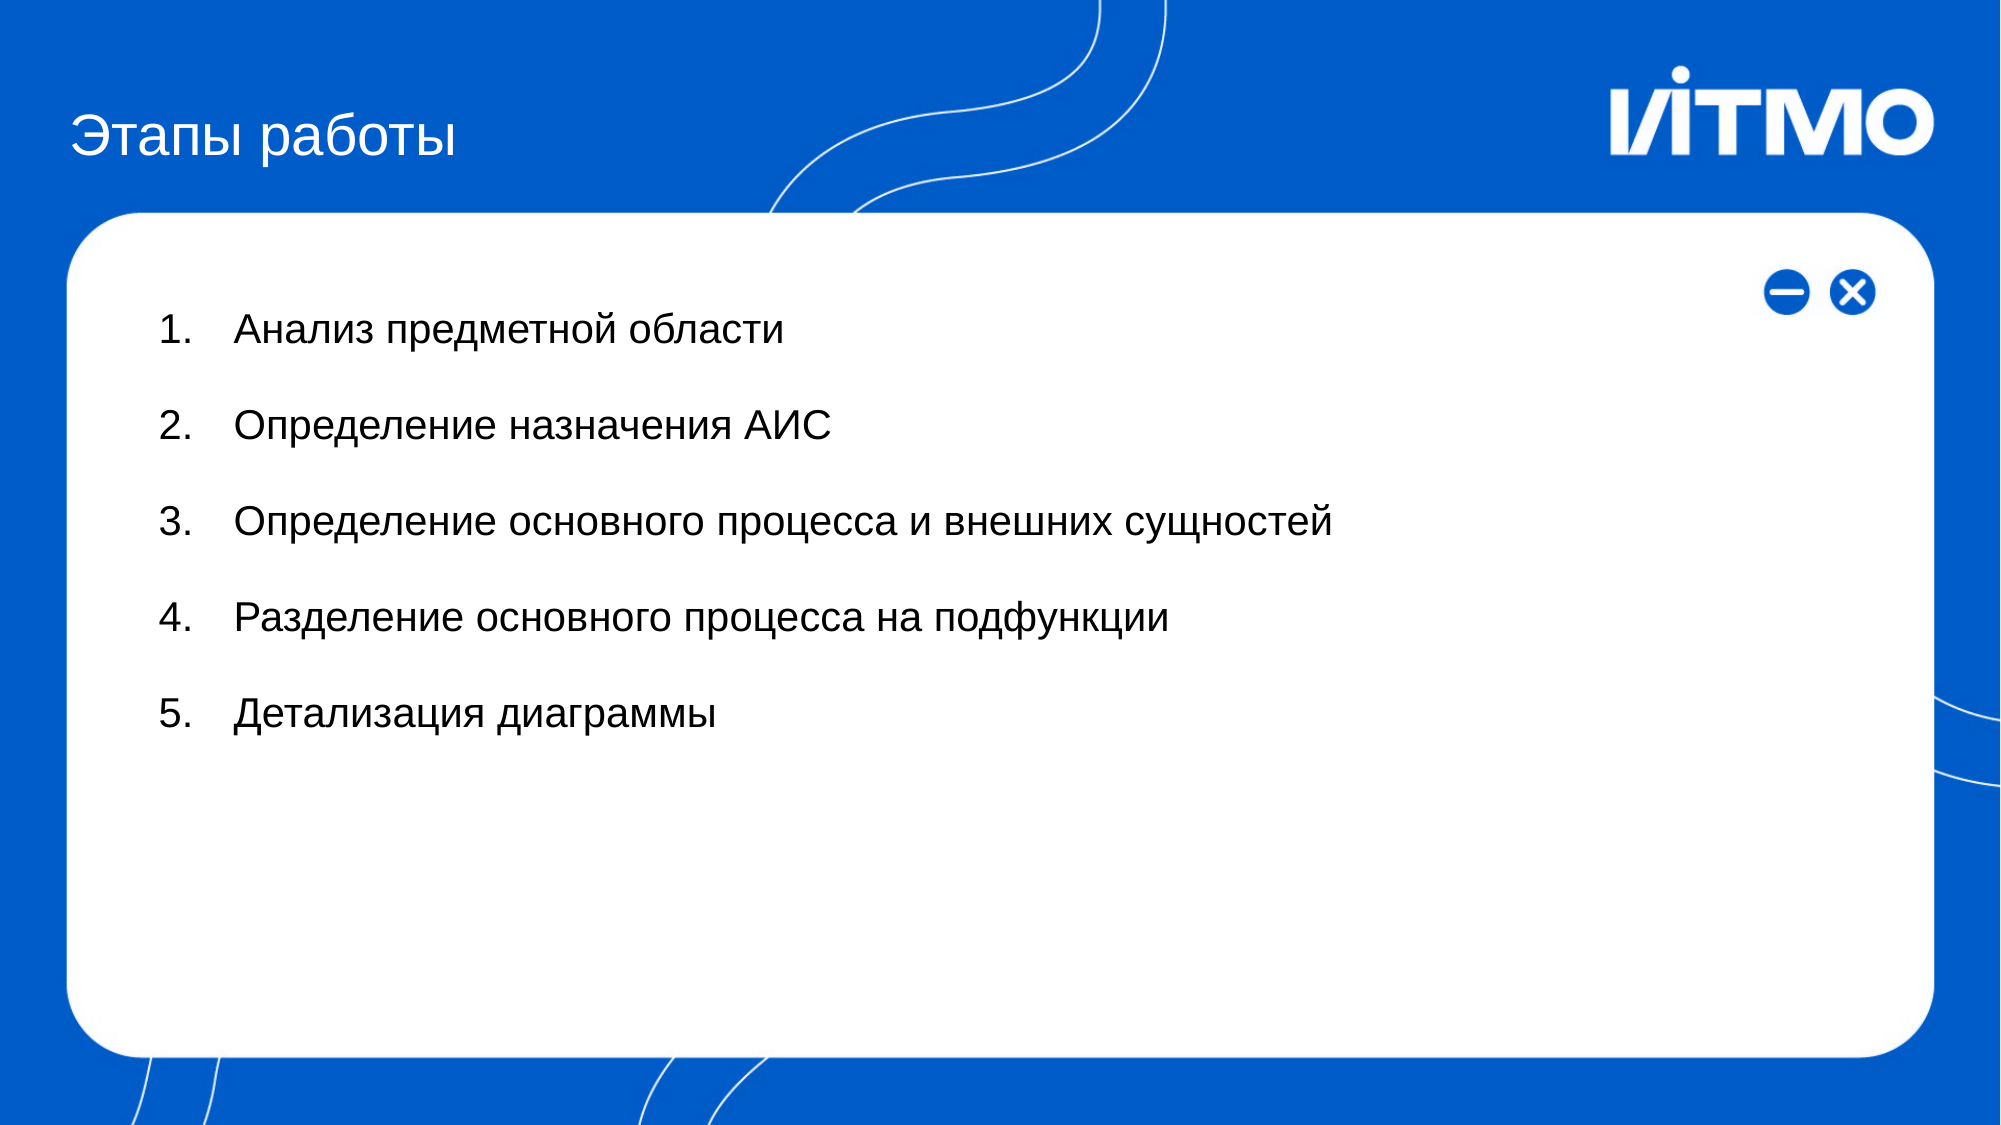

# Этапы работы
Анализ предметной области
Определение назначения АИС
Определение основного процесса и внешних сущностей
Разделение основного процесса на подфункции
Детализация диаграммы